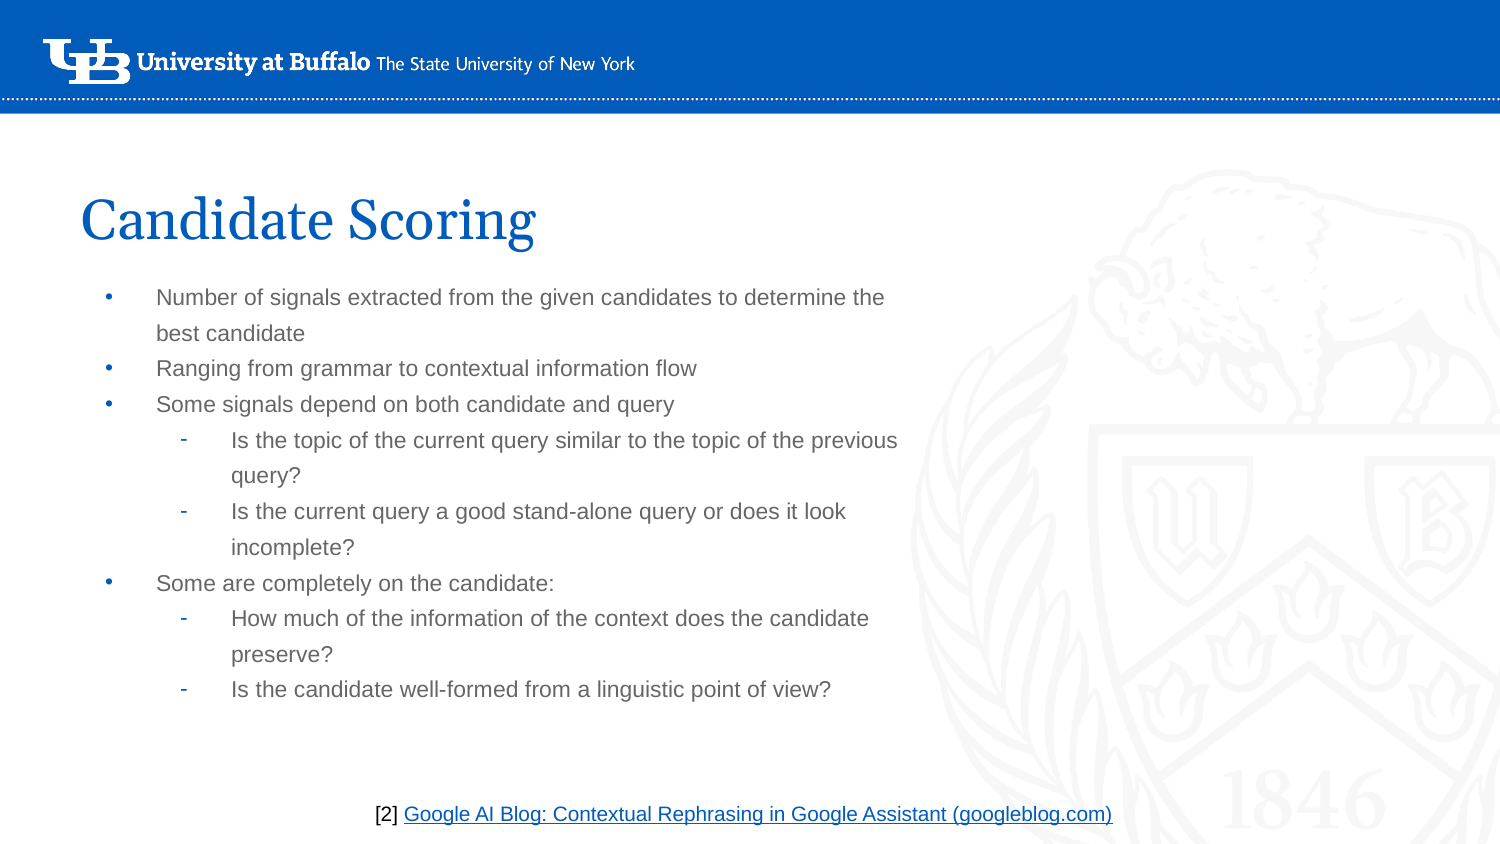

# Candidate Scoring
Number of signals extracted from the given candidates to determine the best candidate
Ranging from grammar to contextual information flow
Some signals depend on both candidate and query
Is the topic of the current query similar to the topic of the previous query?
Is the current query a good stand-alone query or does it look incomplete?
Some are completely on the candidate:
How much of the information of the context does the candidate preserve?
Is the candidate well-formed from a linguistic point of view?
[2] Google AI Blog: Contextual Rephrasing in Google Assistant (googleblog.com)